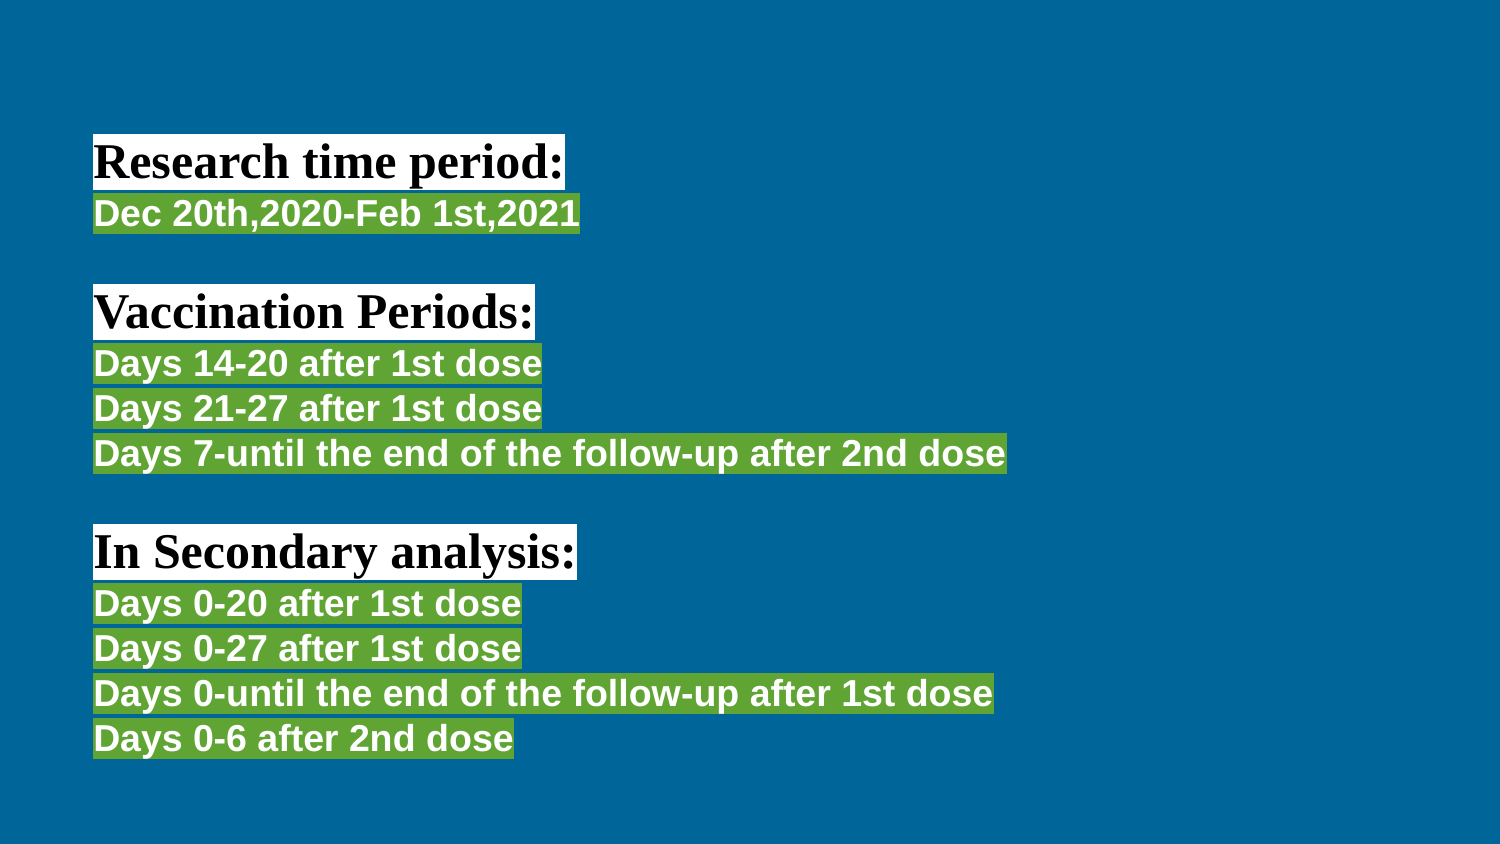

Research time period:
Dec 20th,2020-Feb 1st,2021

Vaccination Periods:
Days 14-20 after 1st dose
Days 21-27 after 1st dose
Days 7-until the end of the follow-up after 2nd dose

In Secondary analysis:
Days 0-20 after 1st dose
Days 0-27 after 1st dose
Days 0-until the end of the follow-up after 1st dose
Days 0-6 after 2nd dose